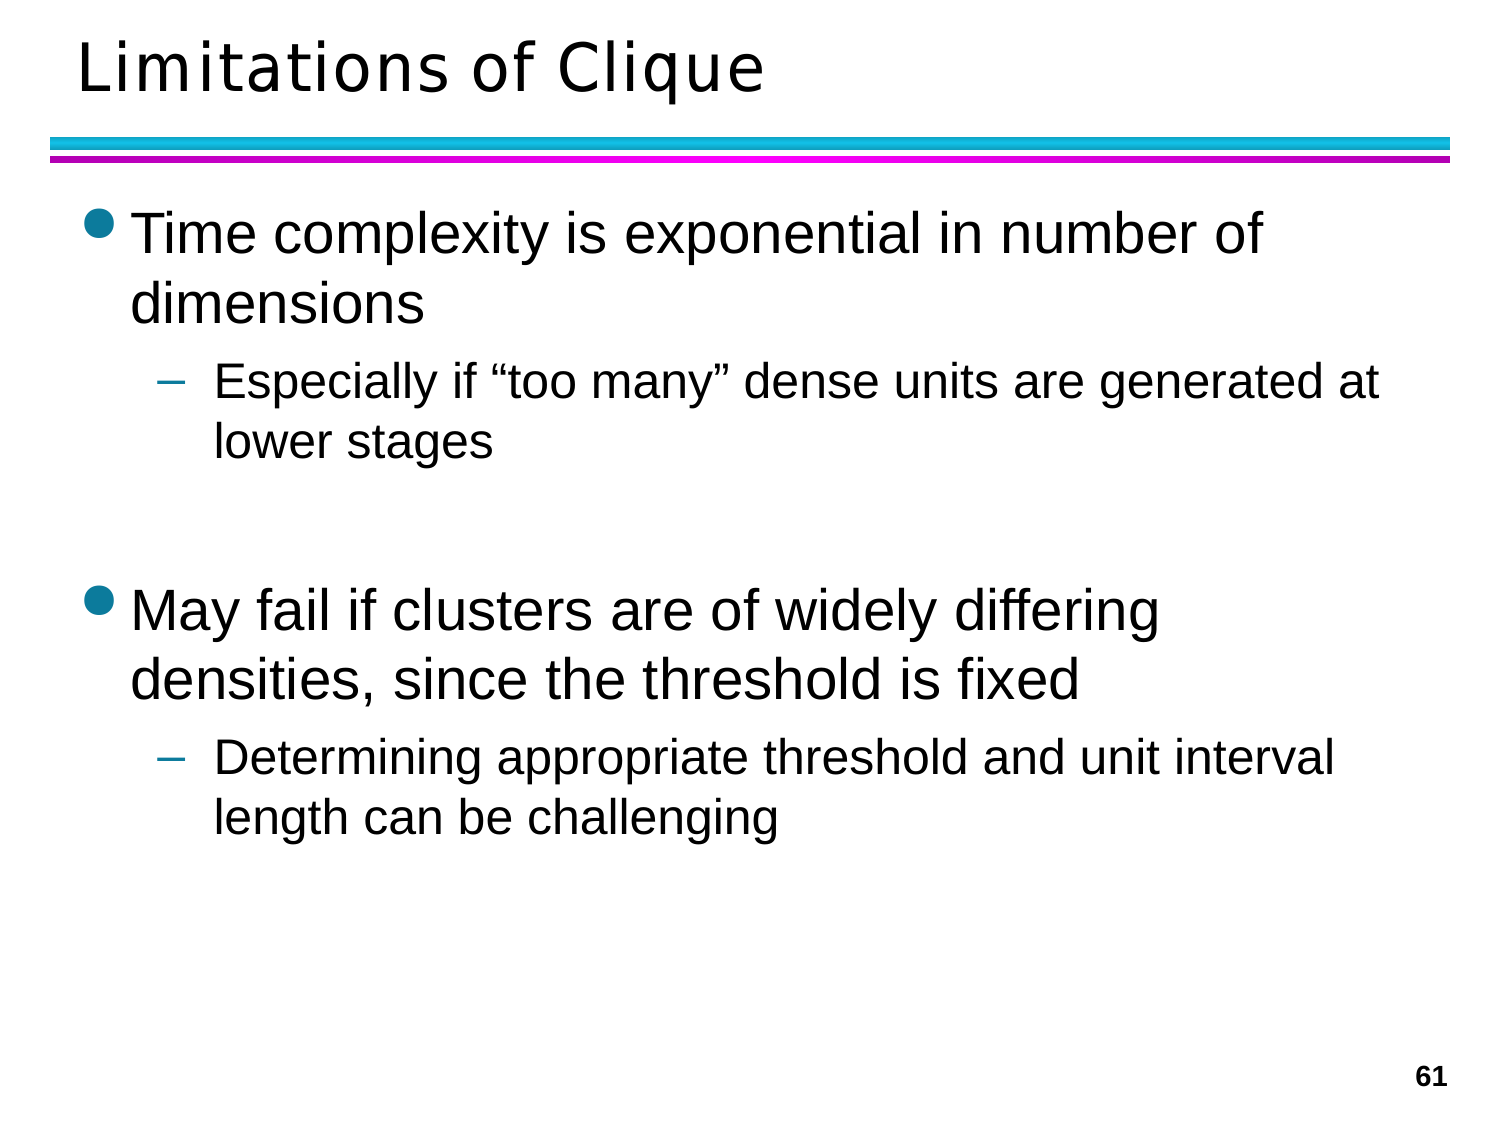

# Limitations of Clique
Time complexity is exponential in number of dimensions
Especially if “too many” dense units are generated at lower stages

May fail if clusters are of widely differing densities, since the threshold is fixed
Determining appropriate threshold and unit interval length can be challenging